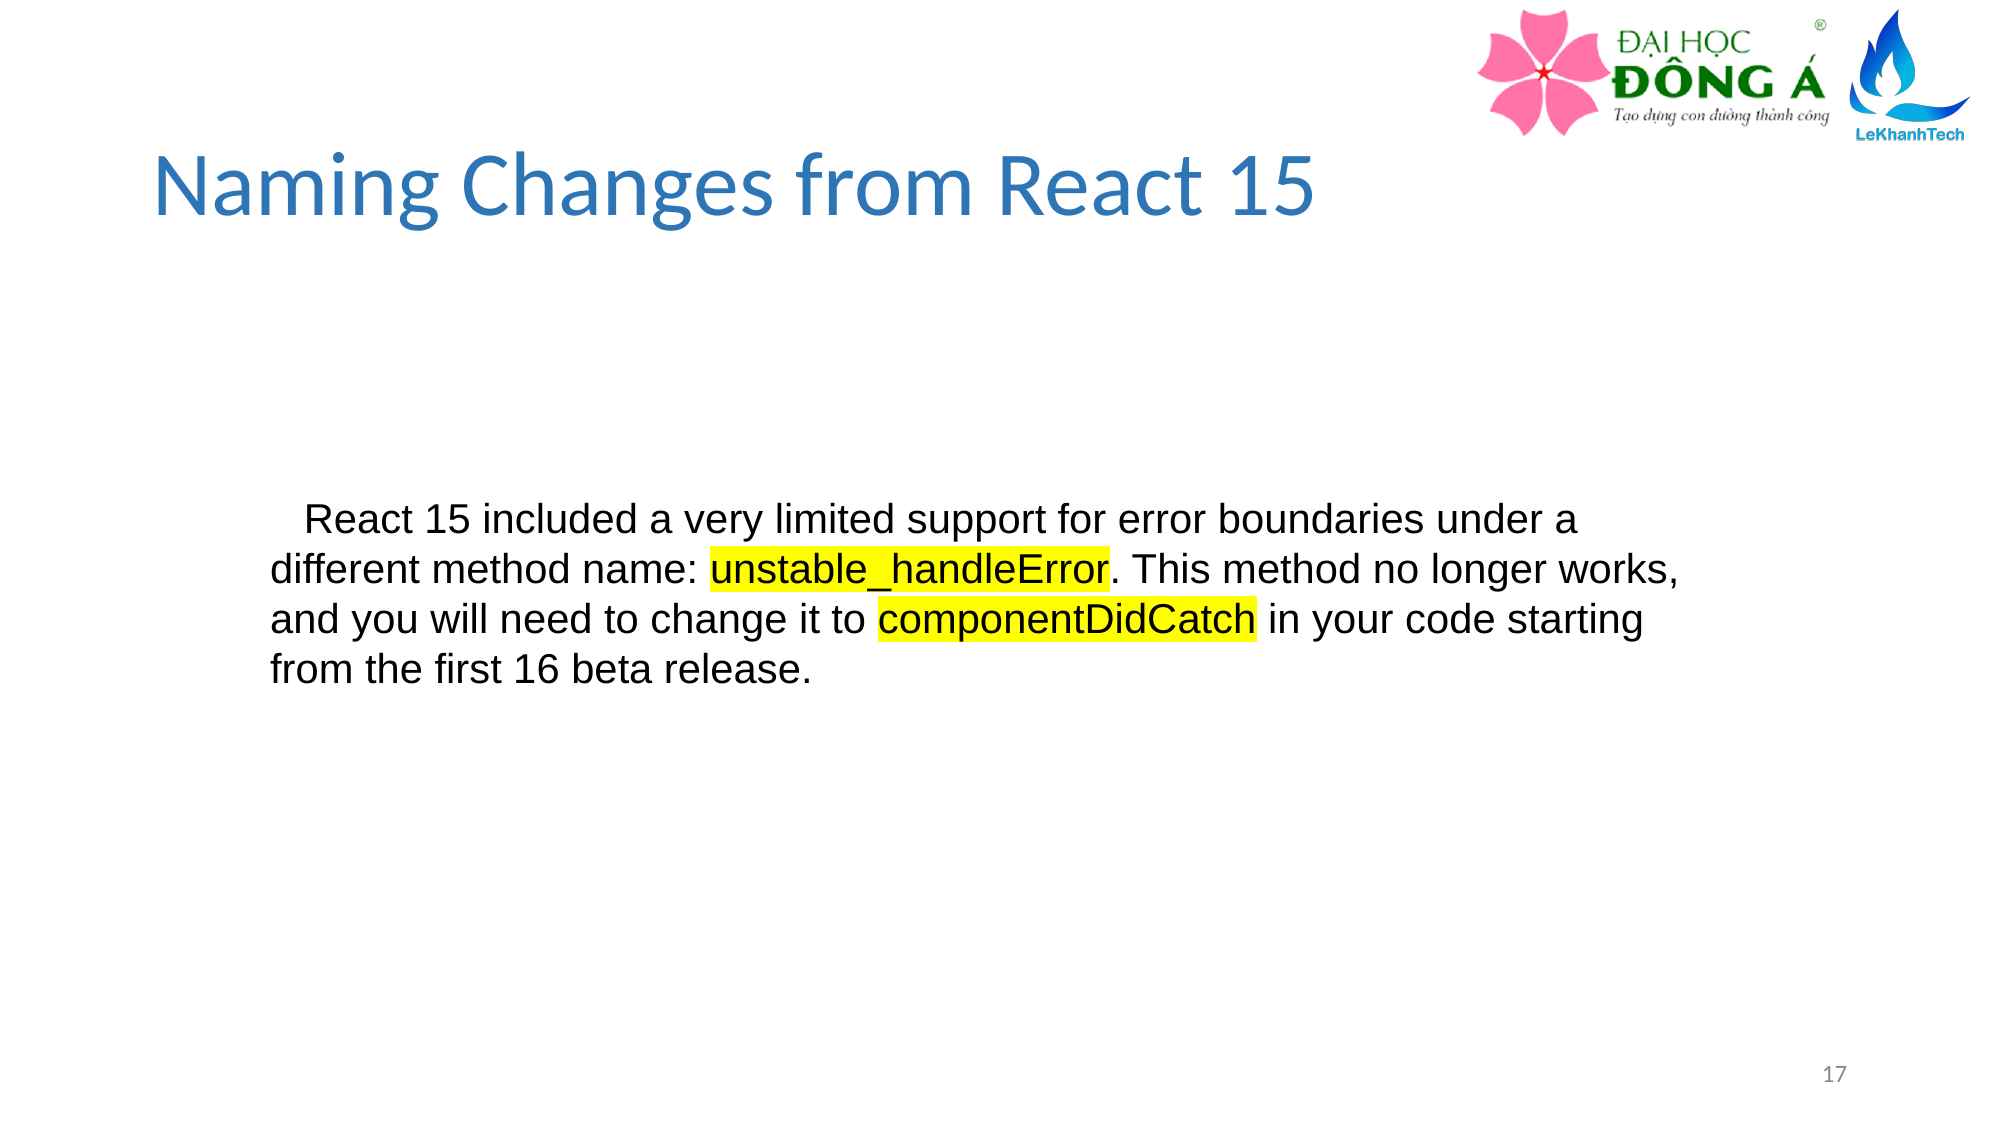

# Naming Changes from React 15
React 15 included a very limited support for error boundaries under a different method name: unstable_handleError. This method no longer works, and you will need to change it to componentDidCatch in your code starting from the first 16 beta release.
17